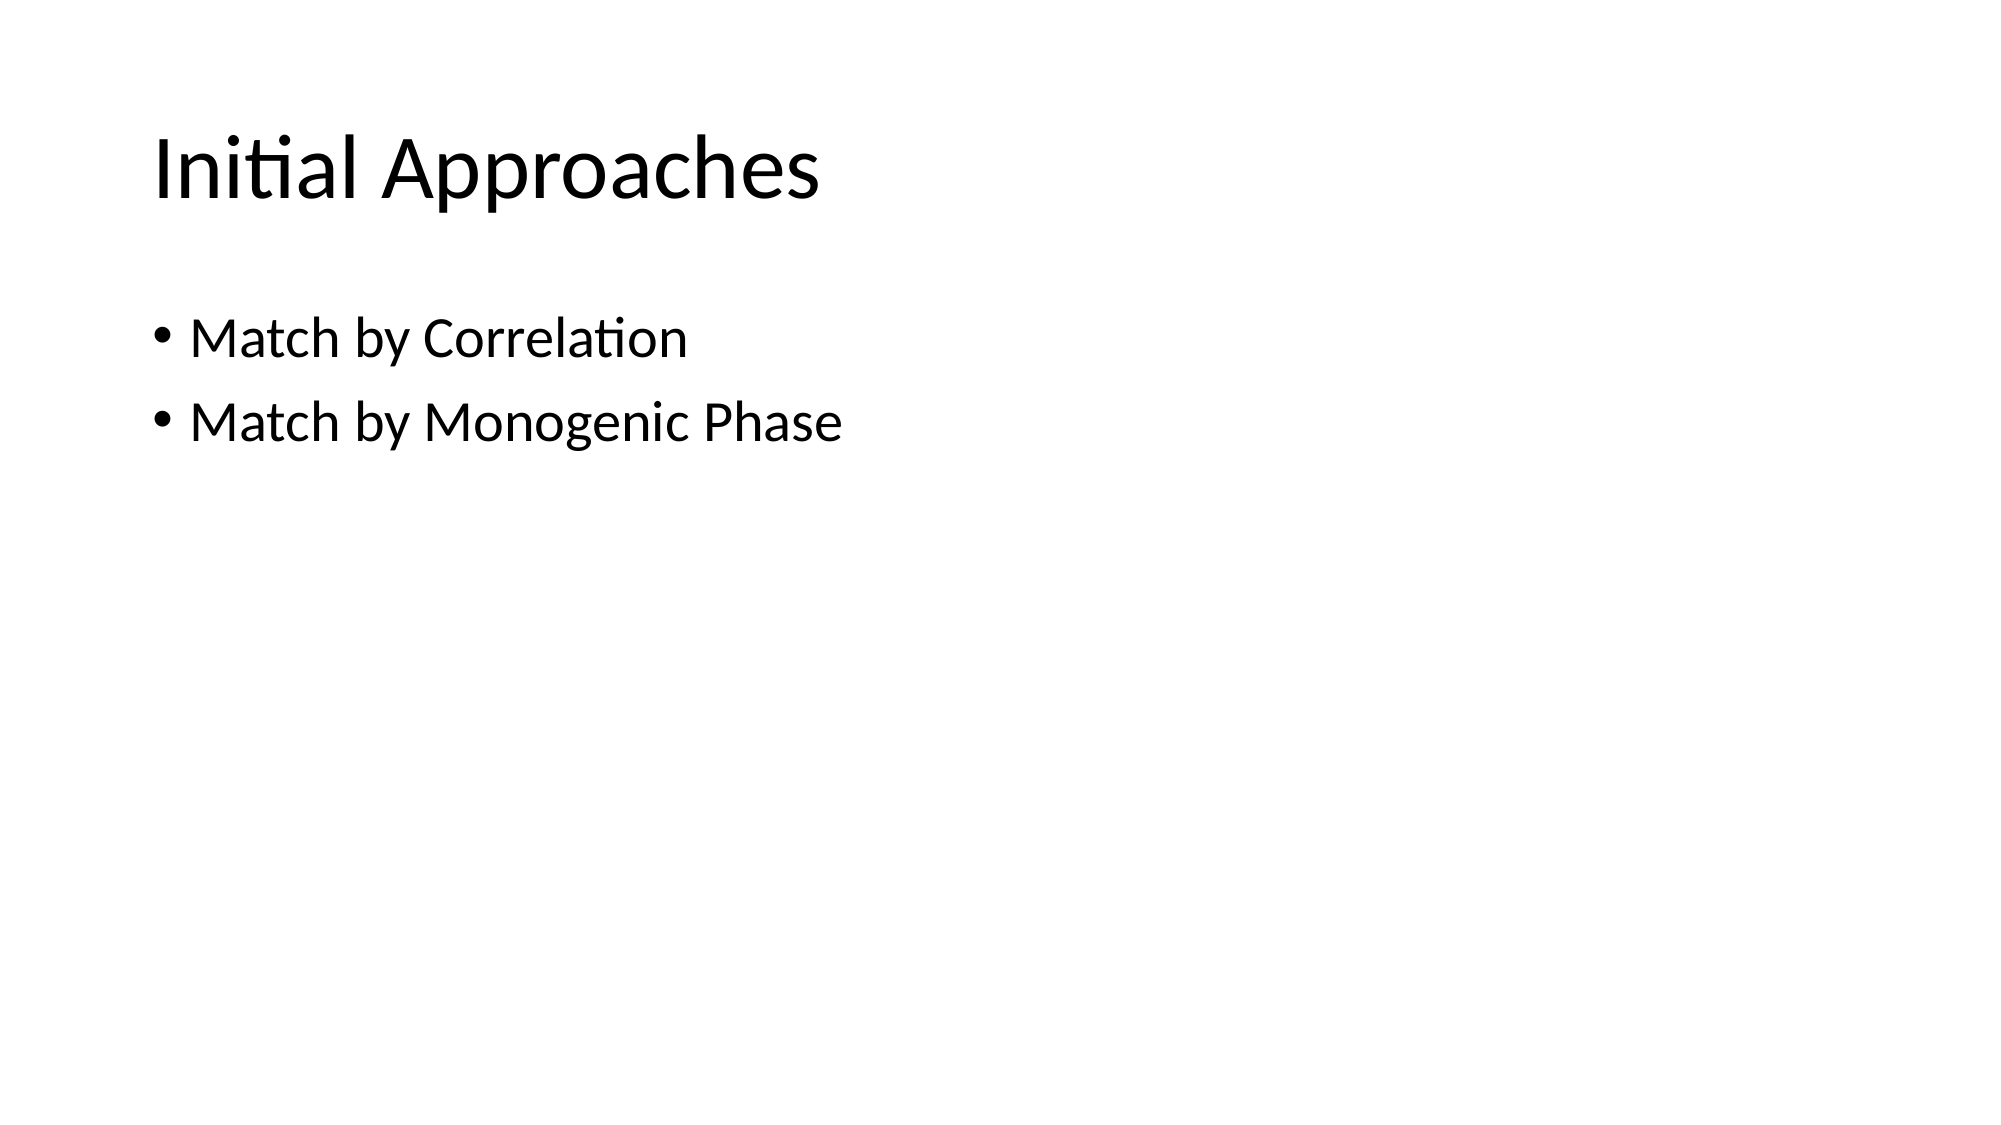

# Initial Approaches
Match by Correlation
Match by Monogenic Phase